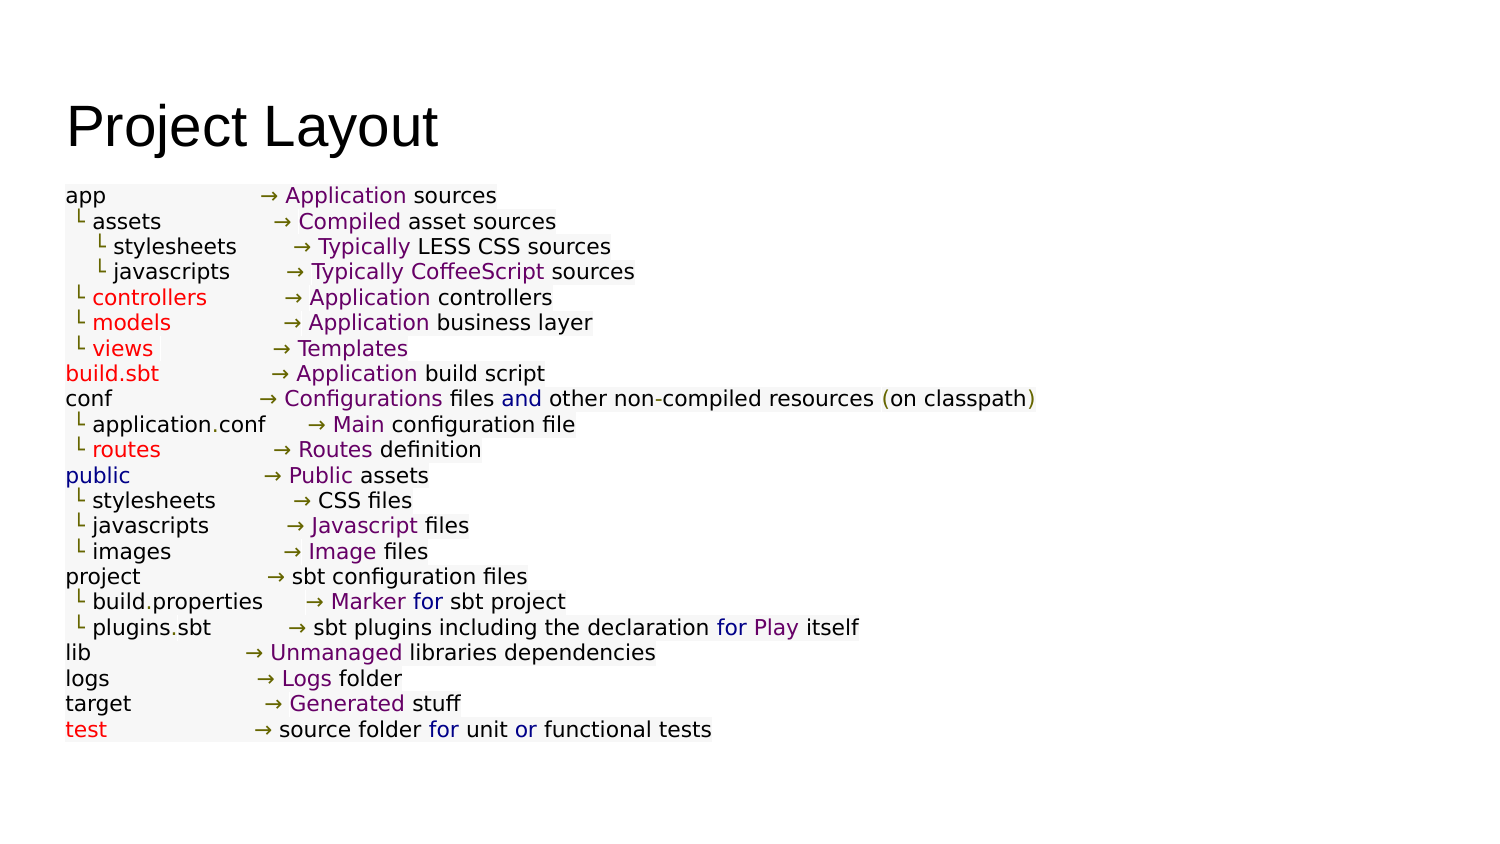

# Project Layout
app                      → Application sources
 └ assets                → Compiled asset sources
    └ stylesheets        → Typically LESS CSS sources
    └ javascripts        → Typically CoffeeScript sources
 └ controllers           → Application controllers
 └ models                → Application business layer
 └ views                 → Templates
build.sbt                → Application build script
conf                     → Configurations files and other non-compiled resources (on classpath)
 └ application.conf      → Main configuration file
 └ routes                → Routes definition
public                   → Public assets
 └ stylesheets           → CSS files
 └ javascripts           → Javascript files
 └ images                → Image files
project                  → sbt configuration files
 └ build.properties      → Marker for sbt project
 └ plugins.sbt           → sbt plugins including the declaration for Play itself
lib                      → Unmanaged libraries dependencies
logs                     → Logs folder
target                   → Generated stuff
test                     → source folder for unit or functional tests